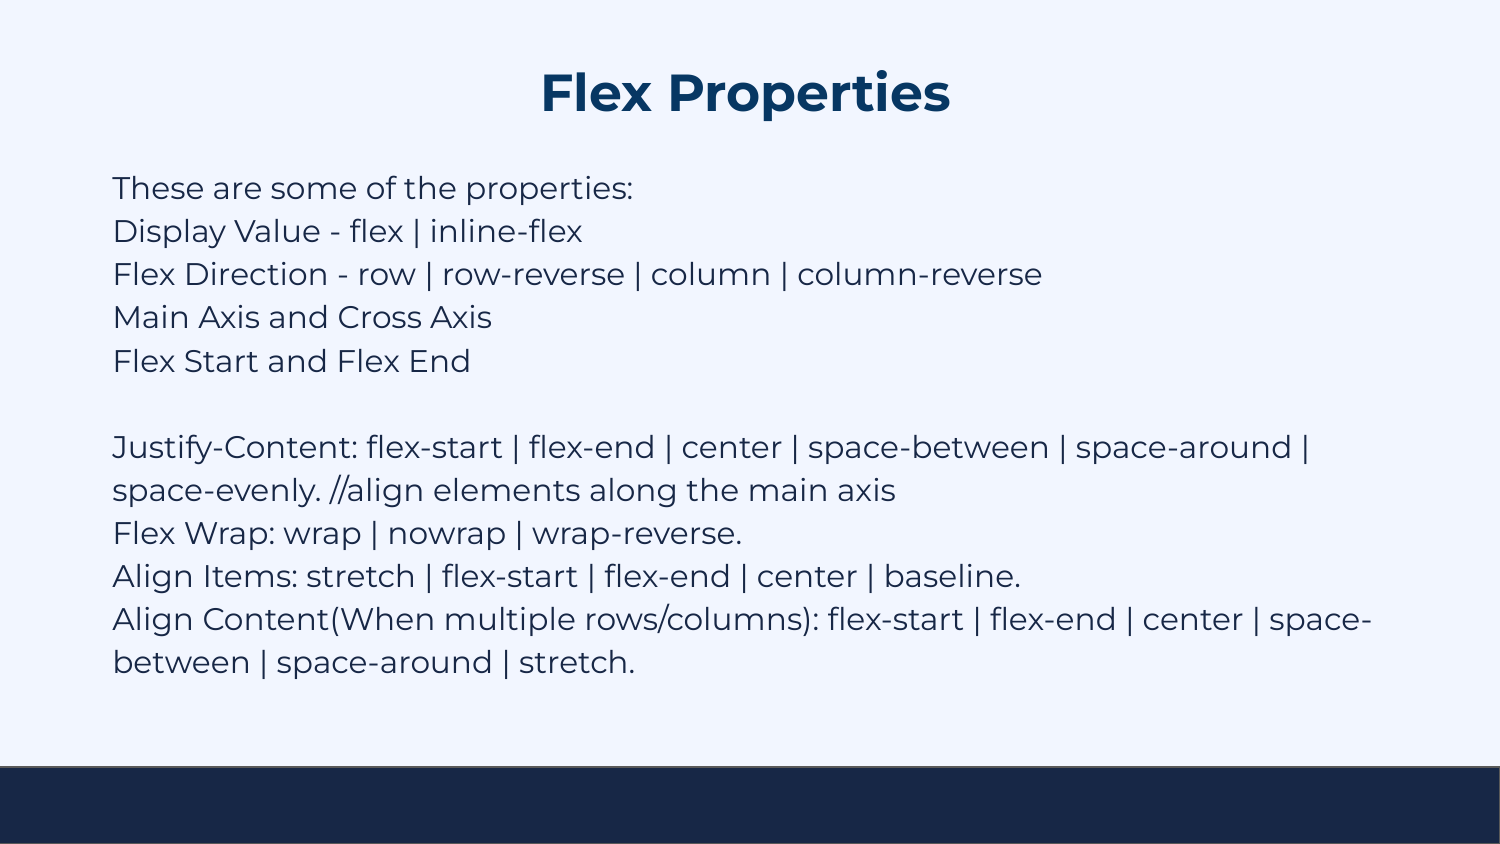

# Flex Properties
These are some of the properties:
Display Value - flex | inline-flex
Flex Direction - row | row-reverse | column | column-reverse
Main Axis and Cross Axis
Flex Start and Flex End

Justify-Content: flex-start | flex-end | center | space-between | space-around | space-evenly. //align elements along the main axis
Flex Wrap: wrap | nowrap | wrap-reverse.
Align Items: stretch | flex-start | flex-end | center | baseline.
Align Content(When multiple rows/columns): flex-start | flex-end | center | space-between | space-around | stretch.